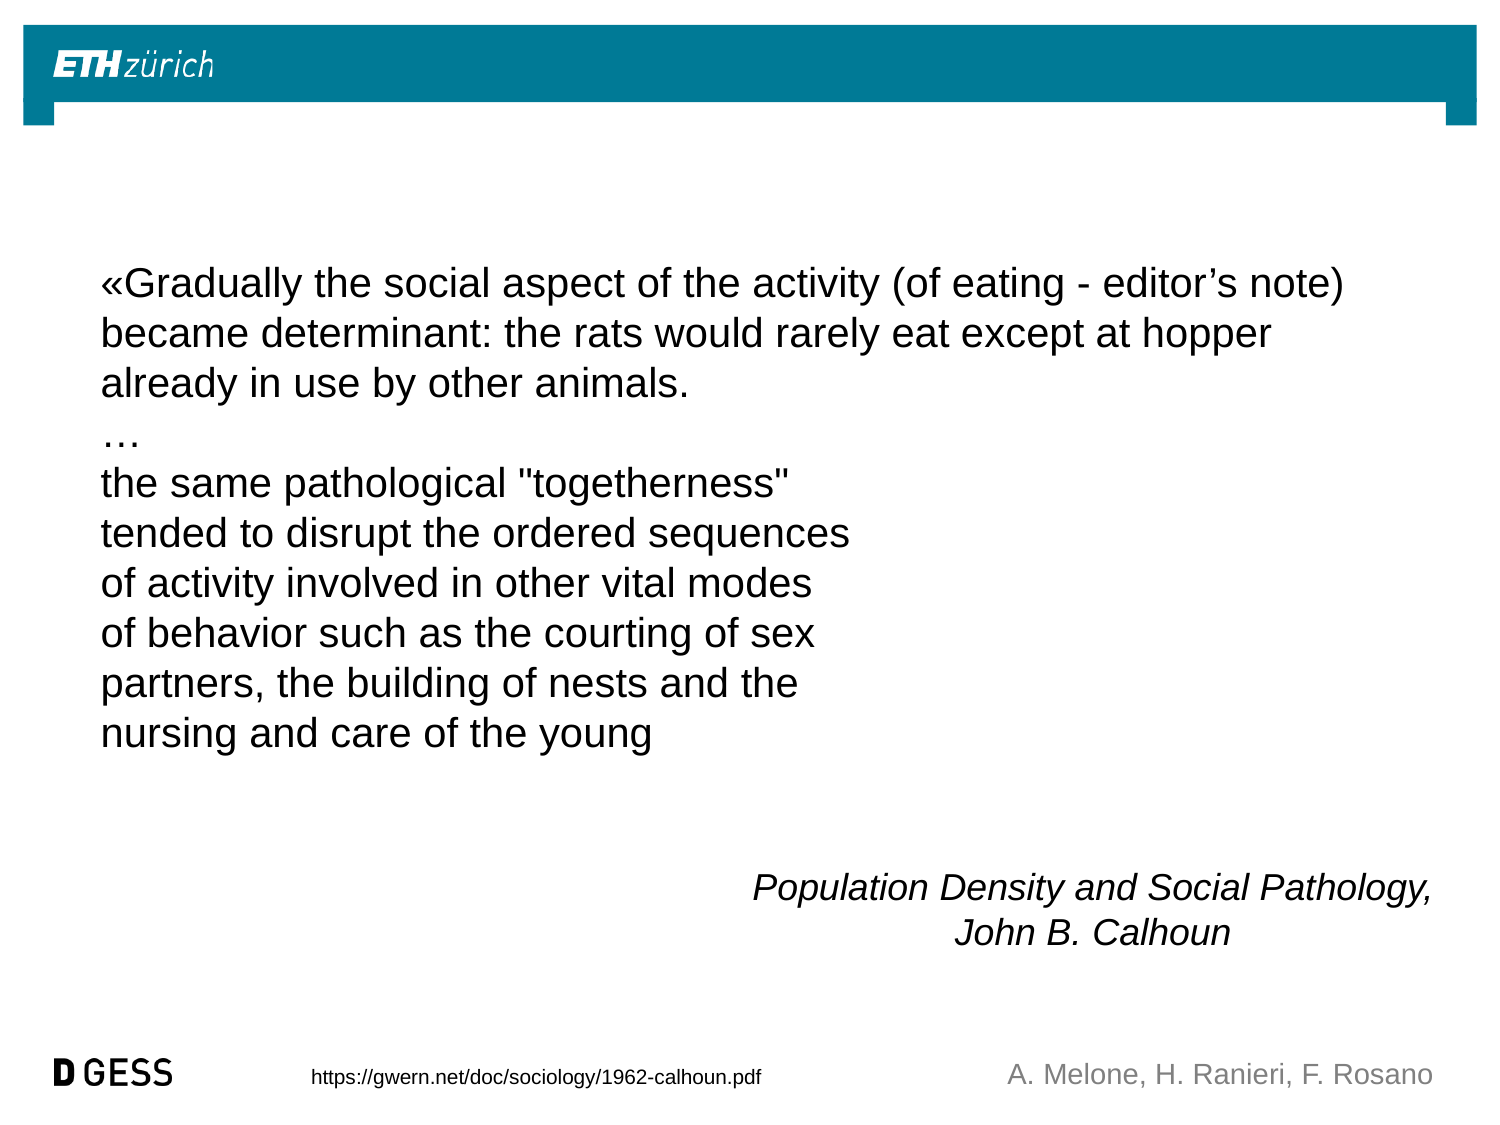

«Gradually the social aspect of the activity (of eating - editor’s note) became determinant: the rats would rarely eat except at hopper already in use by other animals.
…
the same pathological "togetherness"
tended to disrupt the ordered sequences
of activity involved in other vital modes
of behavior such as the courting of sex
partners, the building of nests and the
nursing and care of the young

Population Density and Social Pathology,
John B. Calhoun

A. Melone, H. Ranieri, F. Rosano
https://gwern.net/doc/sociology/1962-calhoun.pdf